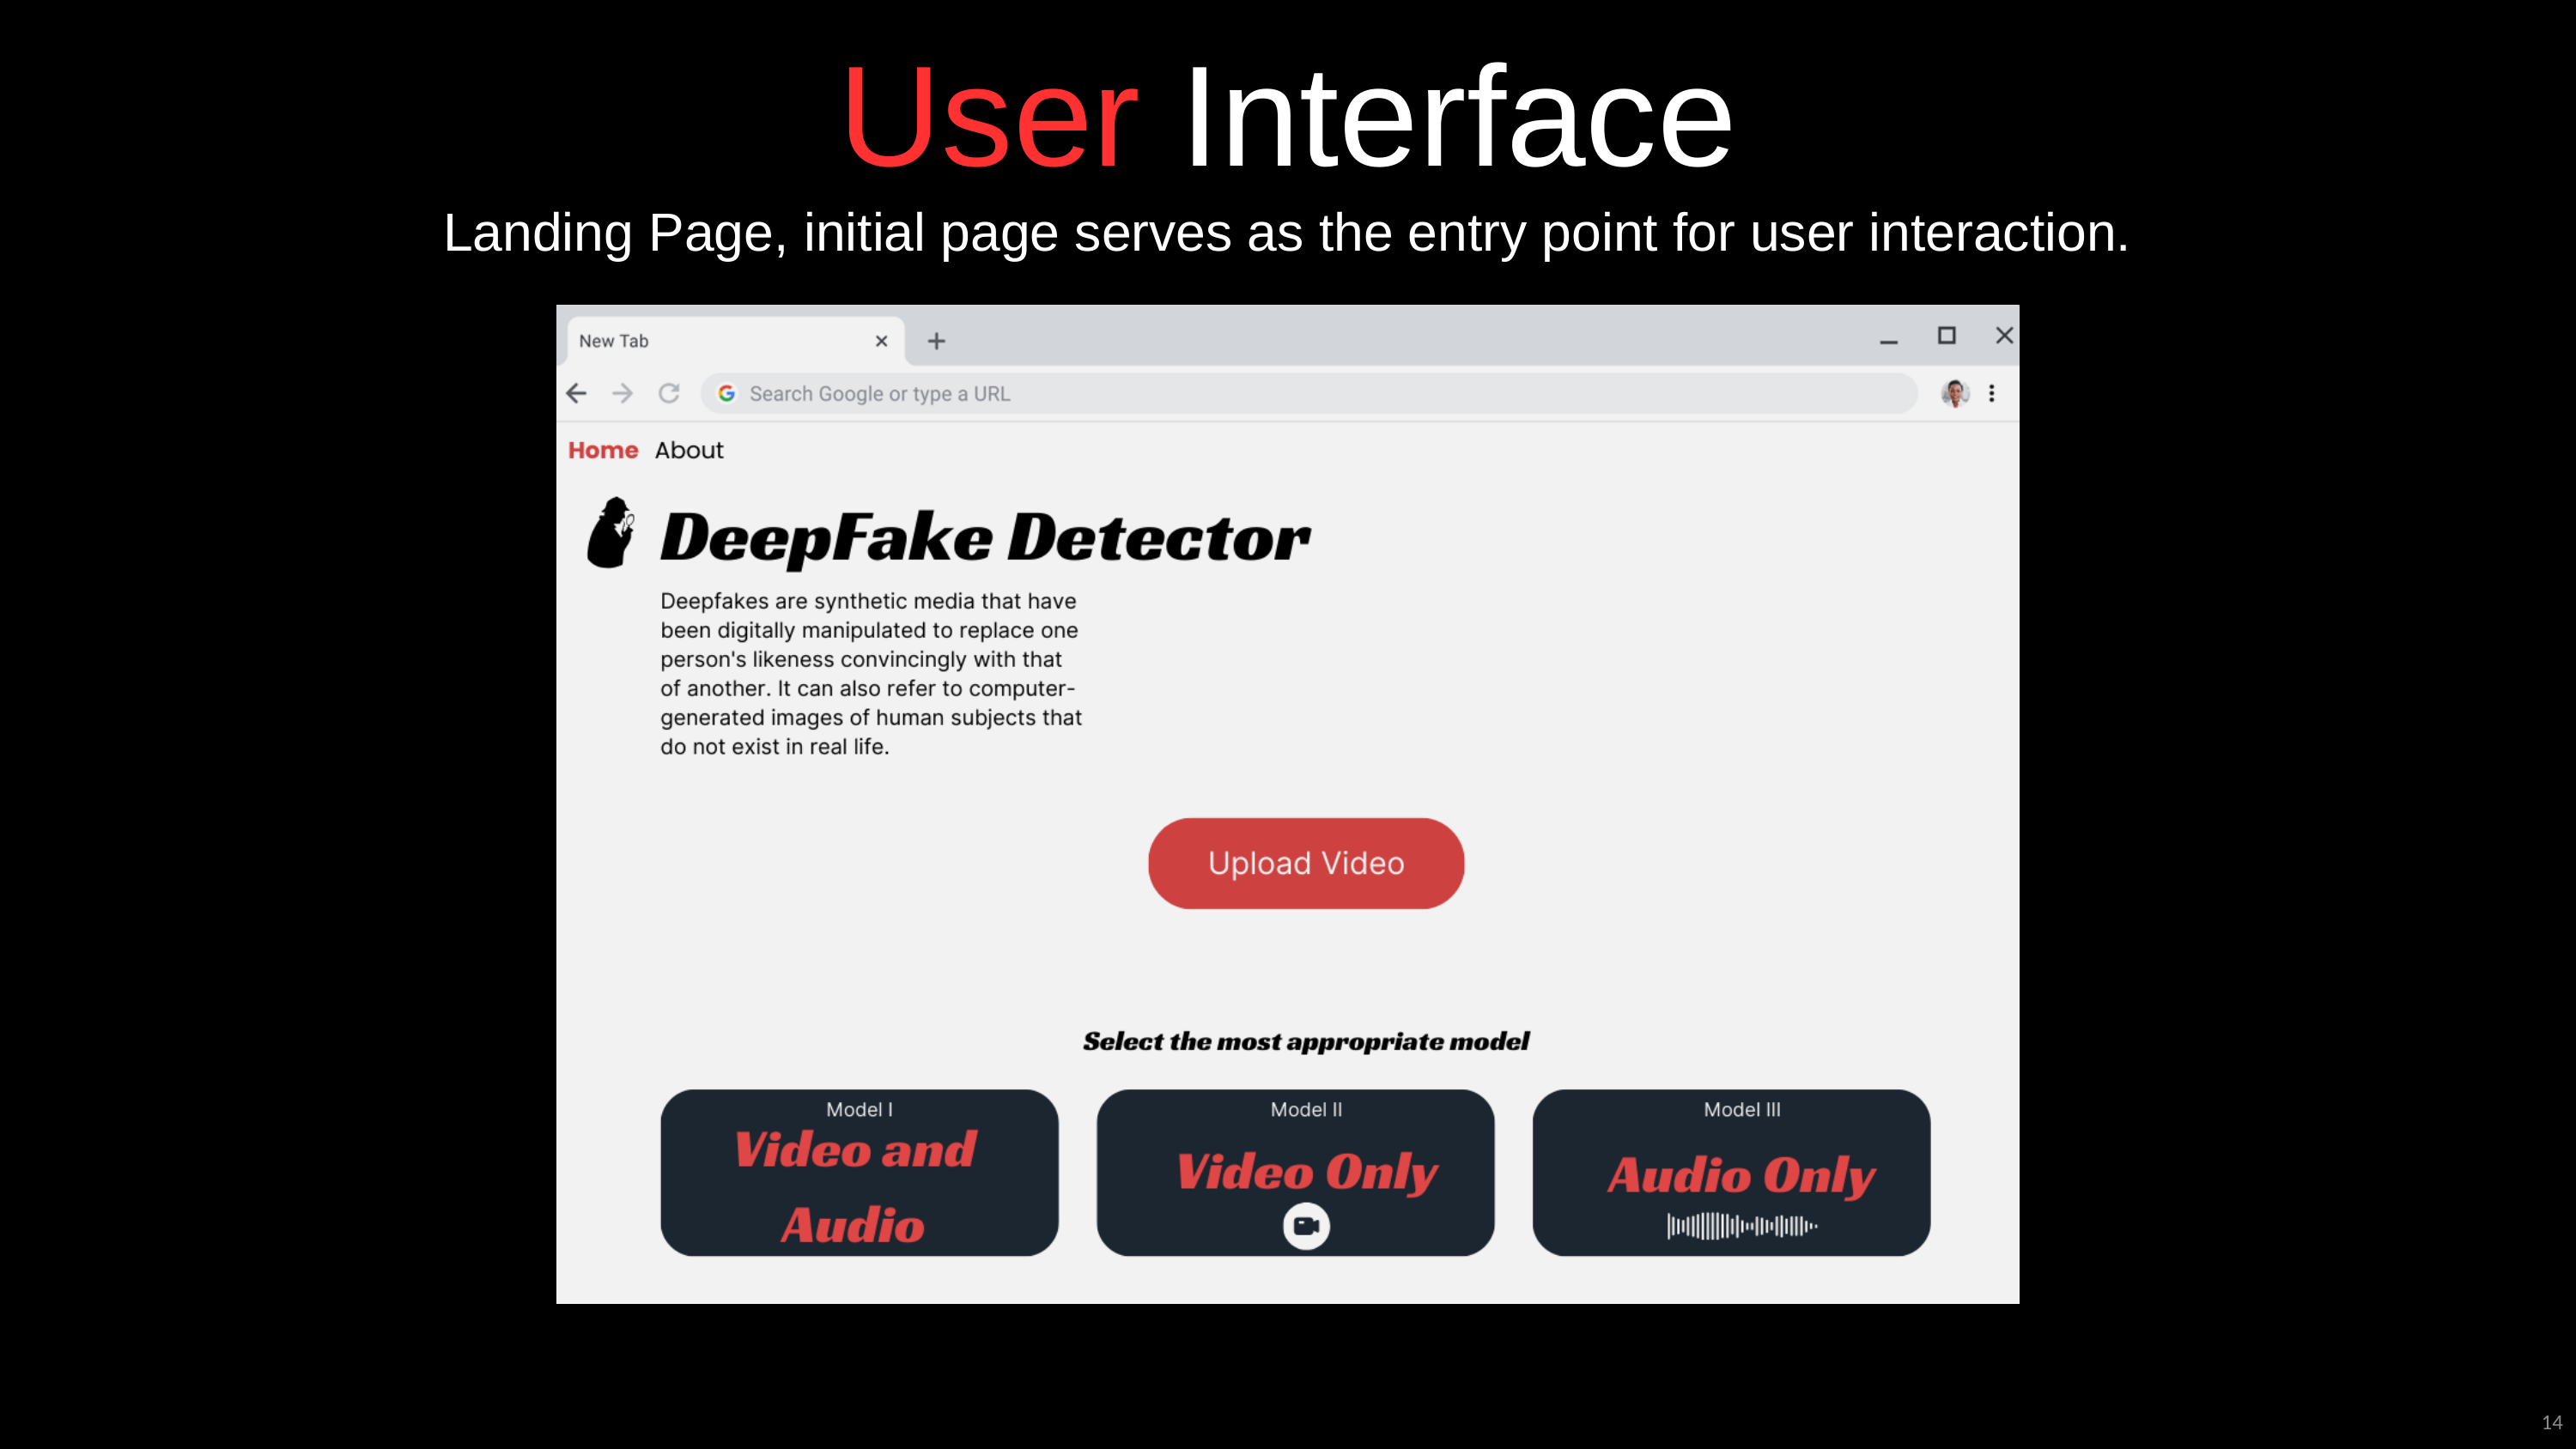

User Interface
Landing Page, initial page serves as the entry point for user interaction.

14